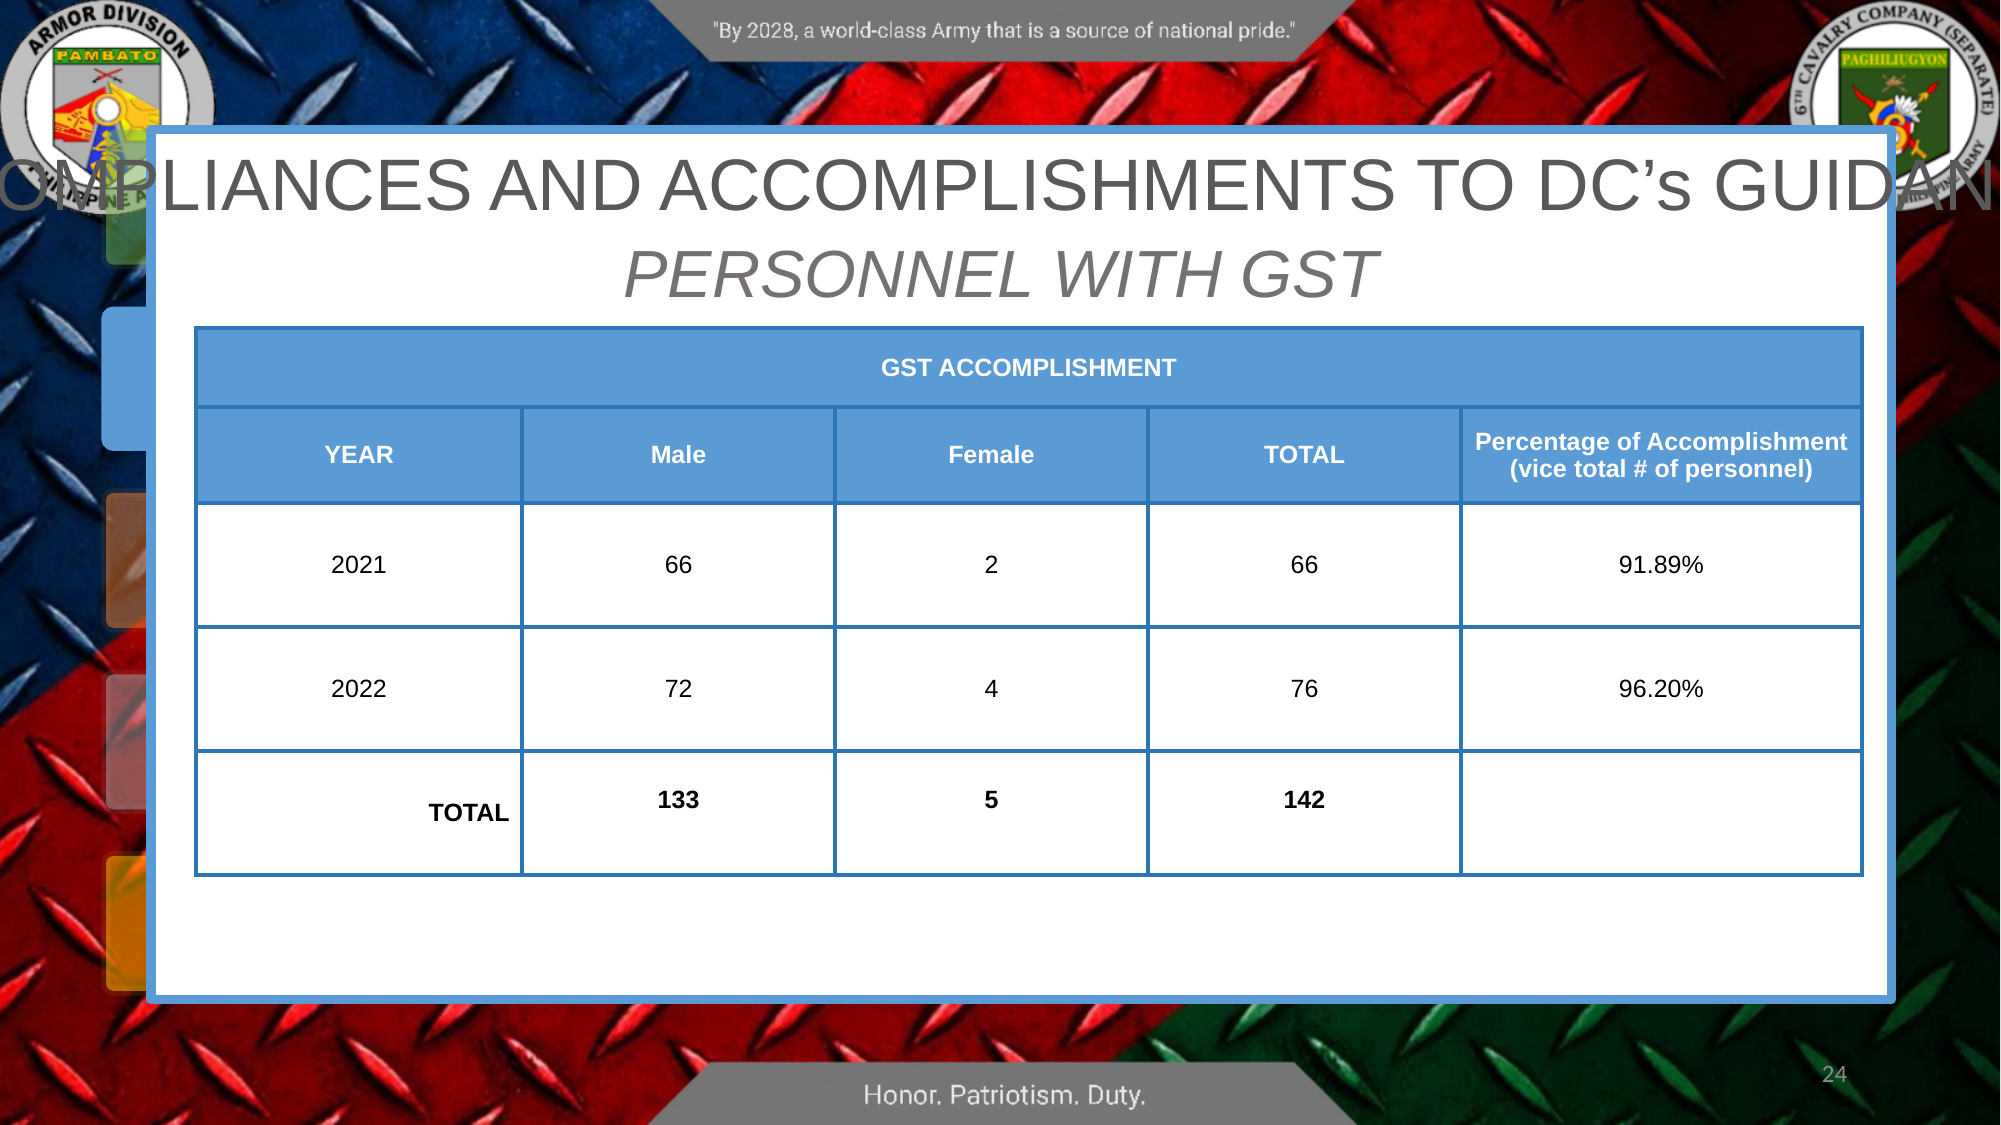

COMPLIANCES AND ACCOMPLISHMENTS TO DC’s GUIDANCE

PERSONNEL WITH GST
| GST ACCOMPLISHMENT |  |  |  |  |
| --- | --- | --- | --- | --- |
| YEAR | Male | Female | TOTAL | Percentage of Accomplishment (vice total # of personnel) |
| 2021 | 66 | 2 | 66 | 91.89% |
| 2022 | 72 | 4 | 76 | 96.20% |
| TOTAL | 133 | 5 | 142 |  |

24